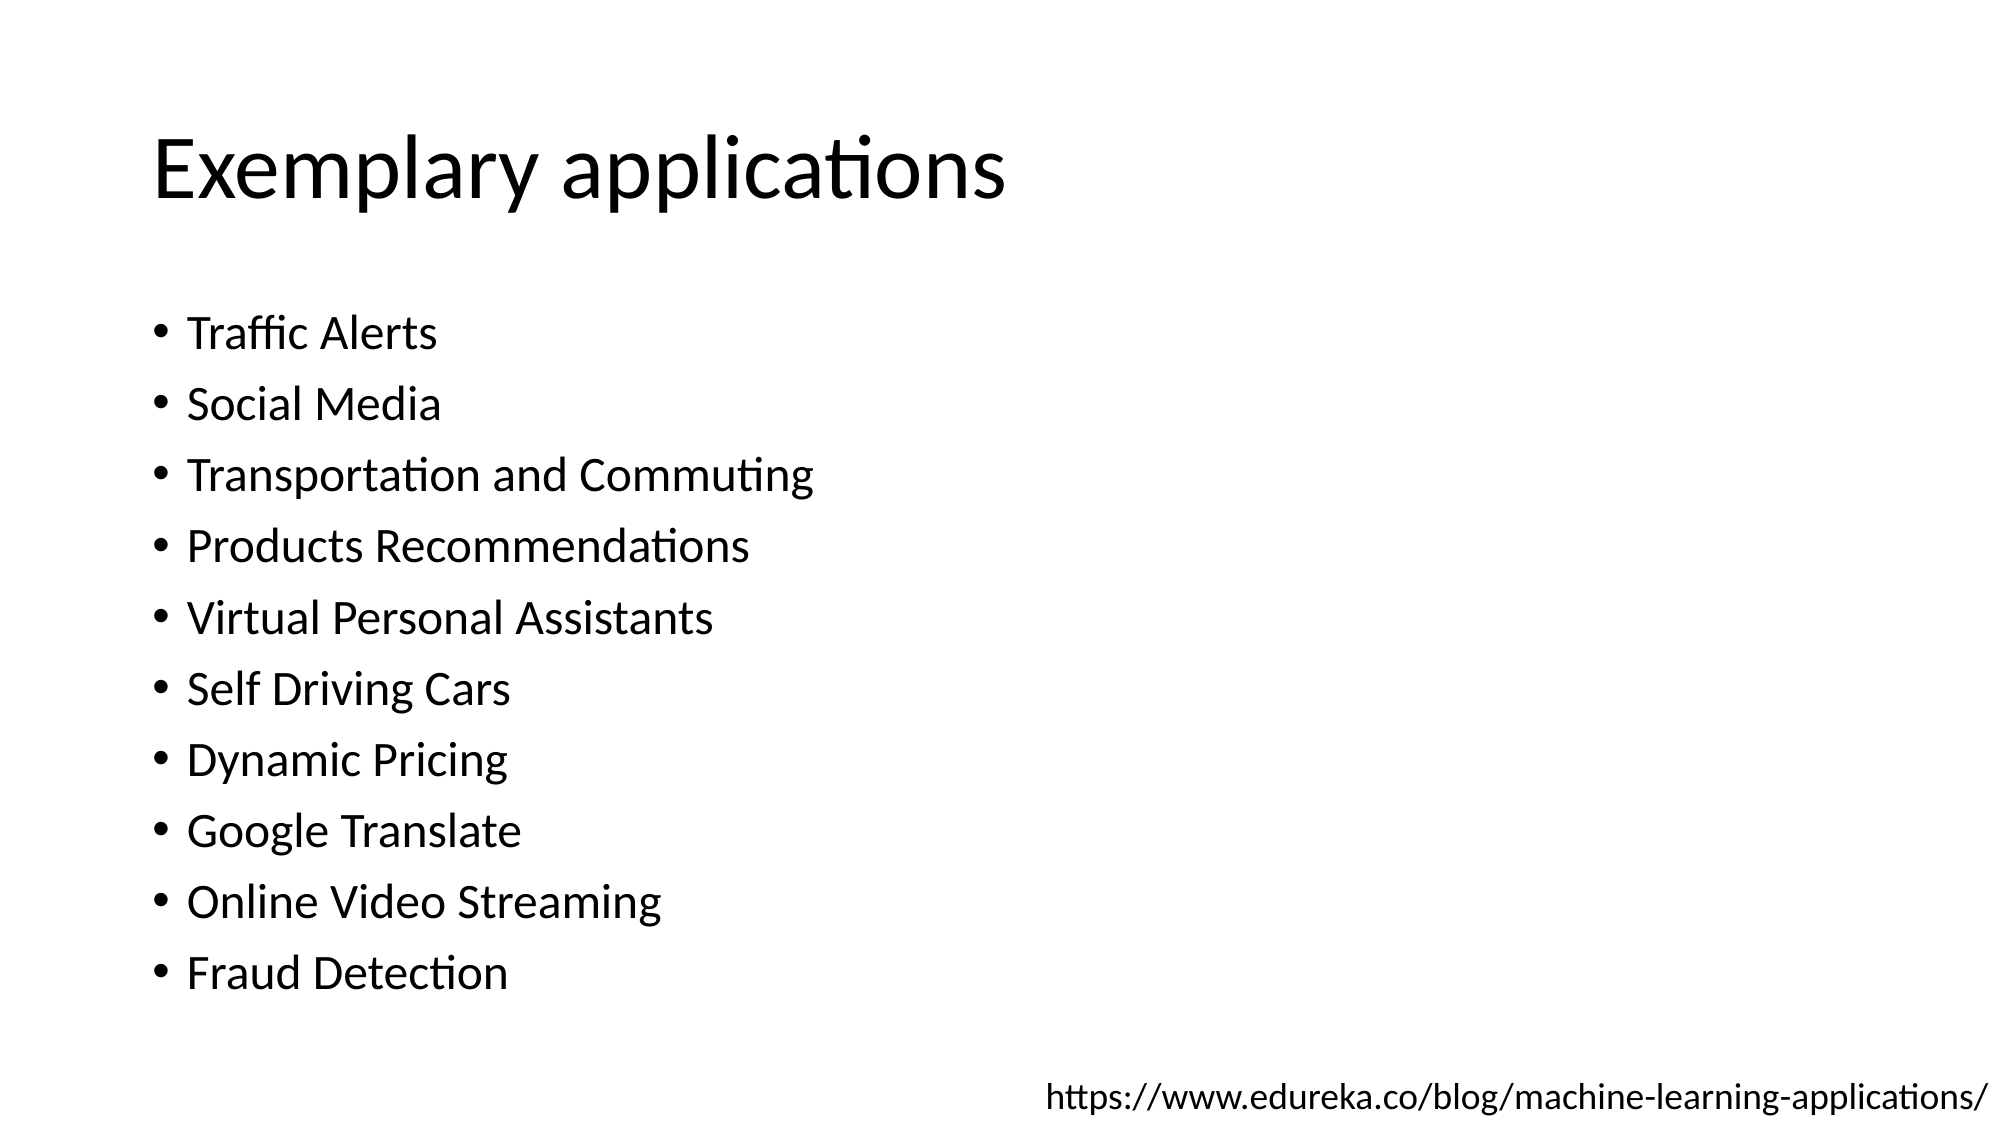

# Exemplary applications
Traffic Alerts
Social Media
Transportation and Commuting
Products Recommendations
Virtual Personal Assistants
Self Driving Cars
Dynamic Pricing
Google Translate
Online Video Streaming
Fraud Detection

https://www.edureka.co/blog/machine-learning-applications/